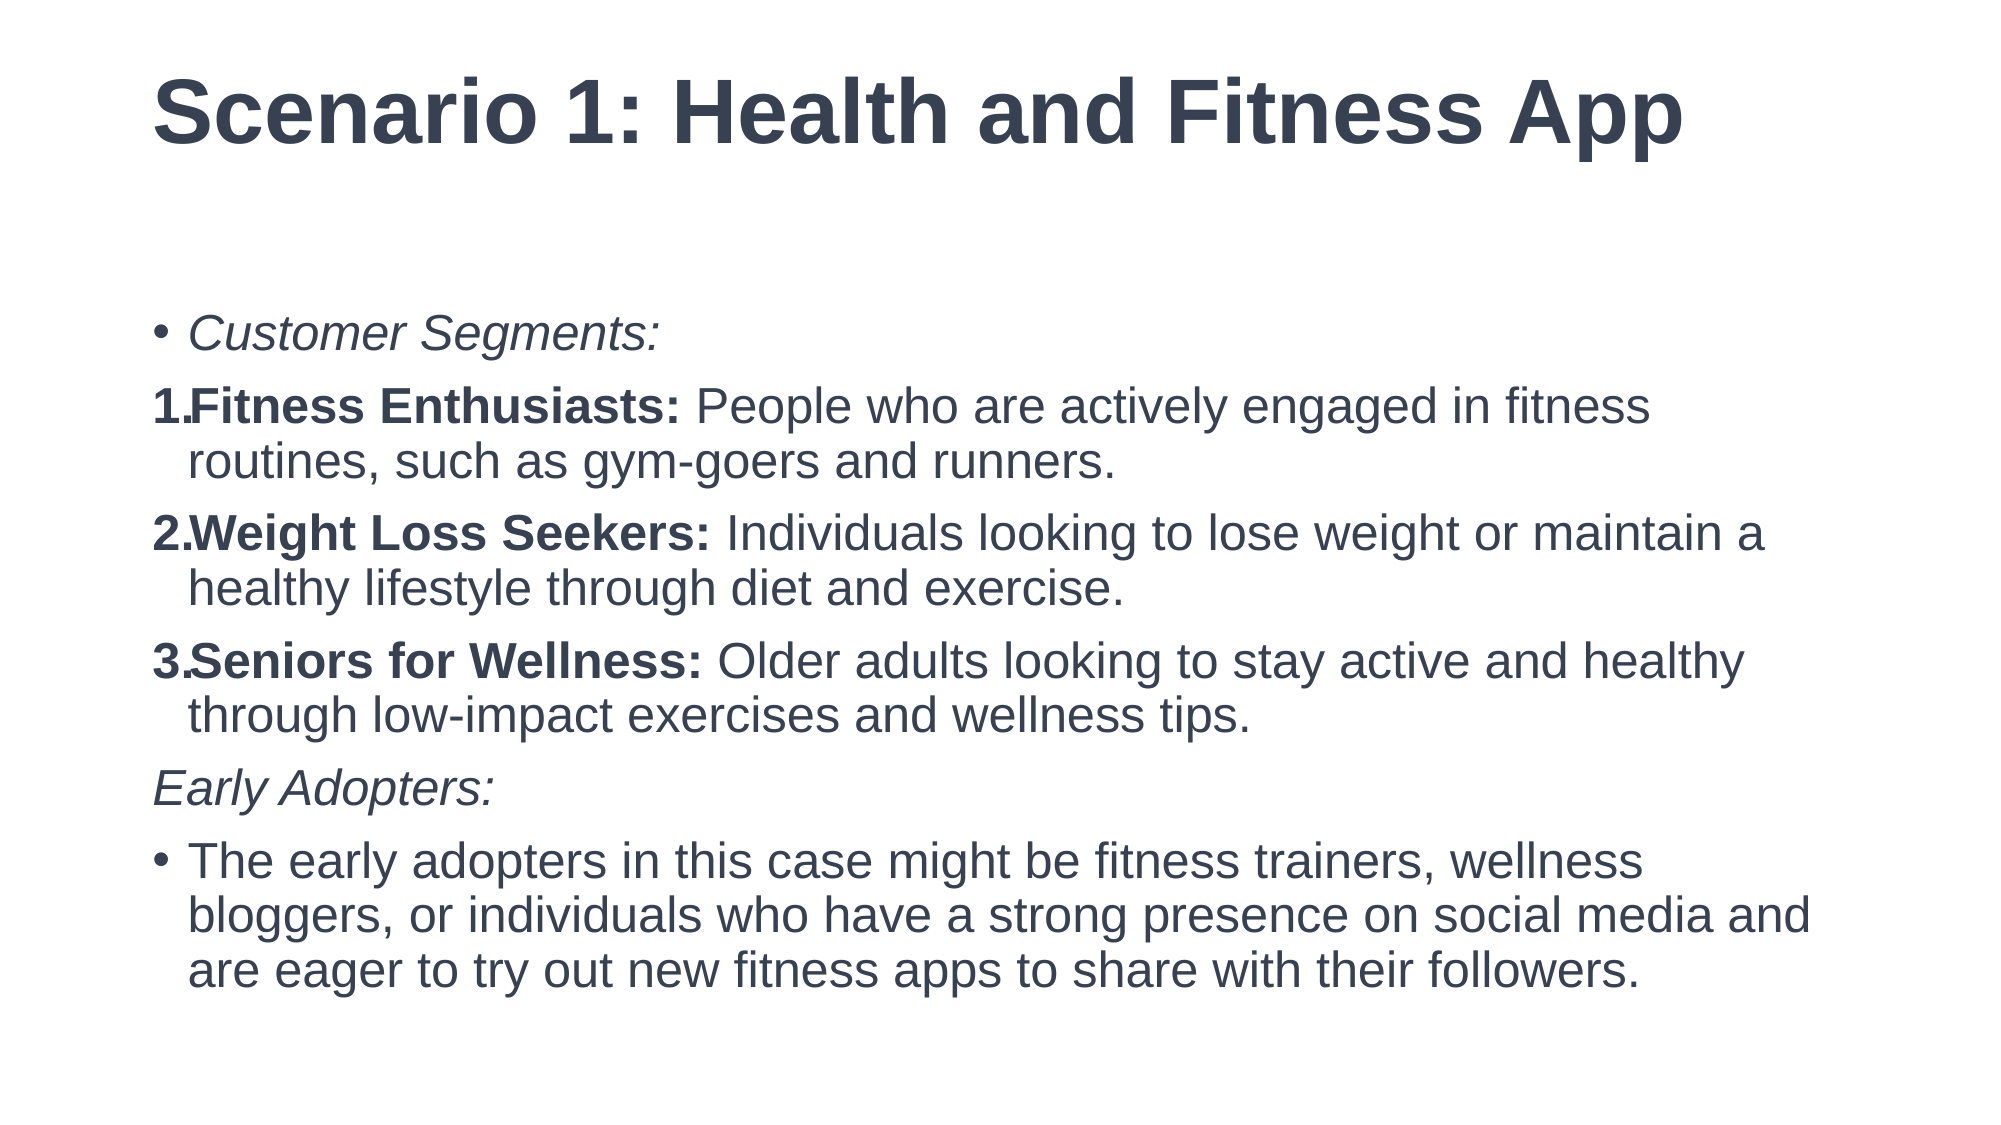

# Scenario 1: Health and Fitness App
Customer Segments:
Fitness Enthusiasts: People who are actively engaged in fitness routines, such as gym-goers and runners.
Weight Loss Seekers: Individuals looking to lose weight or maintain a healthy lifestyle through diet and exercise.
Seniors for Wellness: Older adults looking to stay active and healthy through low-impact exercises and wellness tips.
Early Adopters:
The early adopters in this case might be fitness trainers, wellness bloggers, or individuals who have a strong presence on social media and are eager to try out new fitness apps to share with their followers.